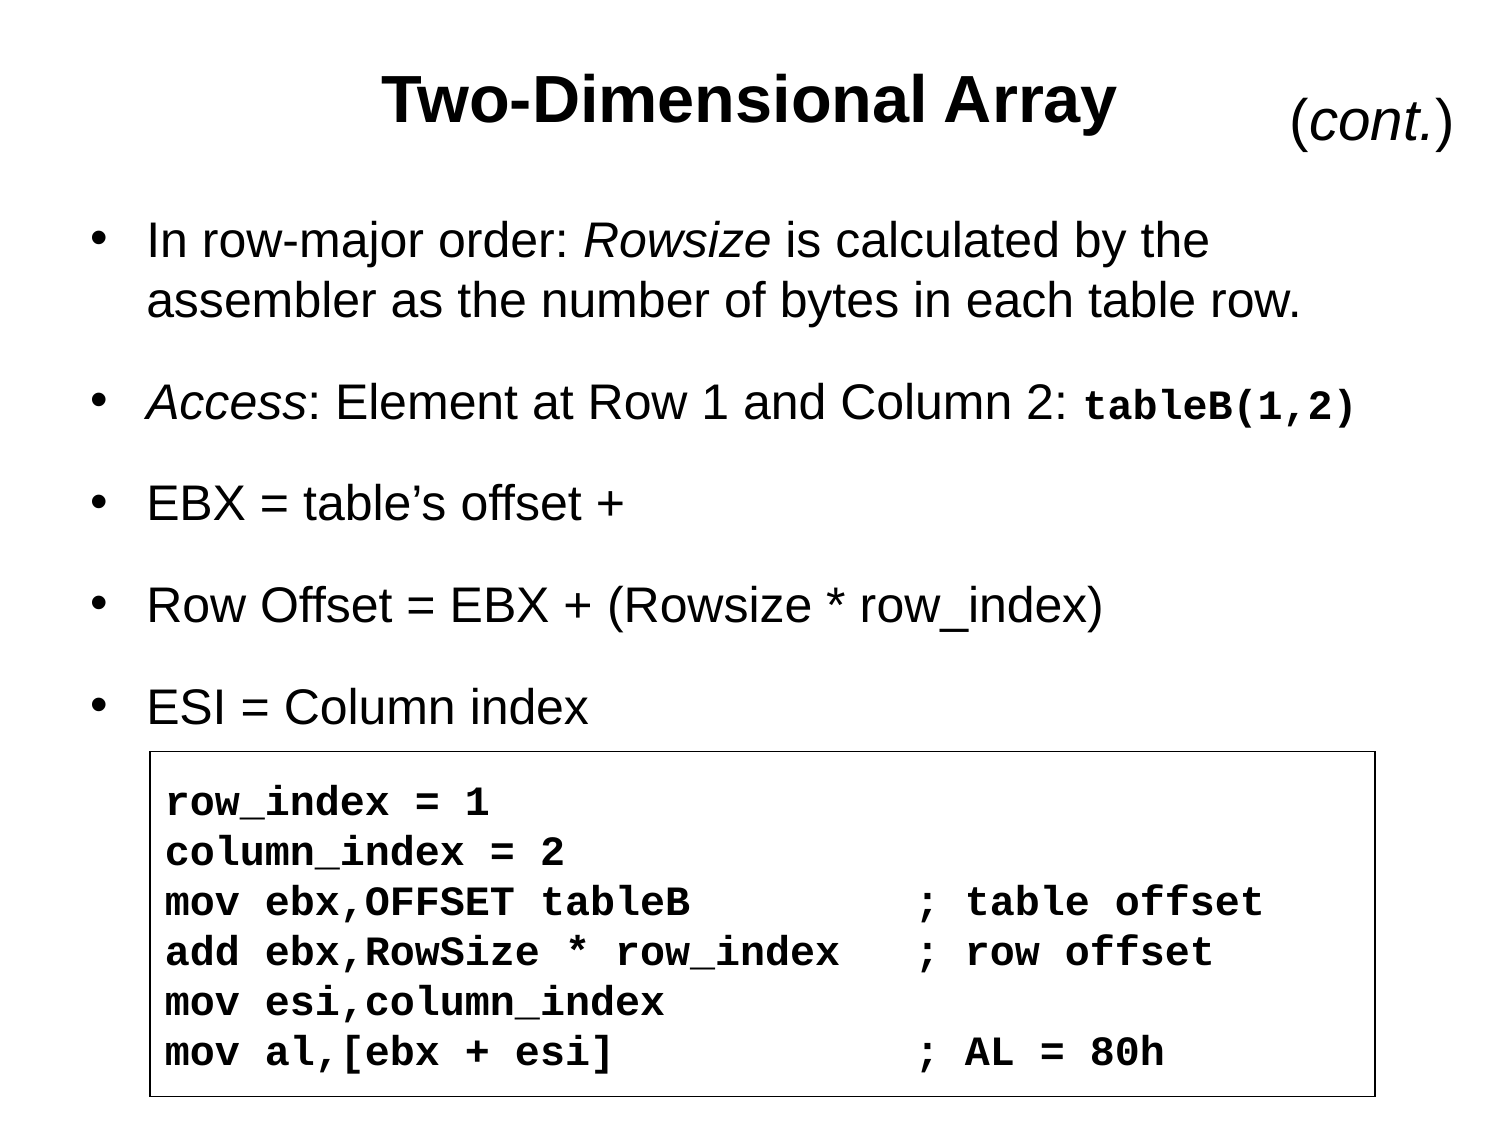

# Two-Dimensional Array
(cont.)
In row-major order: Rowsize is calculated by the assembler as the number of bytes in each table row.
Access: Element at Row 1 and Column 2: tableB(1,2)
EBX = table’s offset +
Row Offset = EBX + (Rowsize * row_index)
ESI = Column index
row_index = 1
column_index = 2
mov ebx,OFFSET tableB 		; table offset
add ebx,RowSize * row_index 	; row offset
mov esi,column_index
mov al,[ebx + esi] 		; AL = 80h